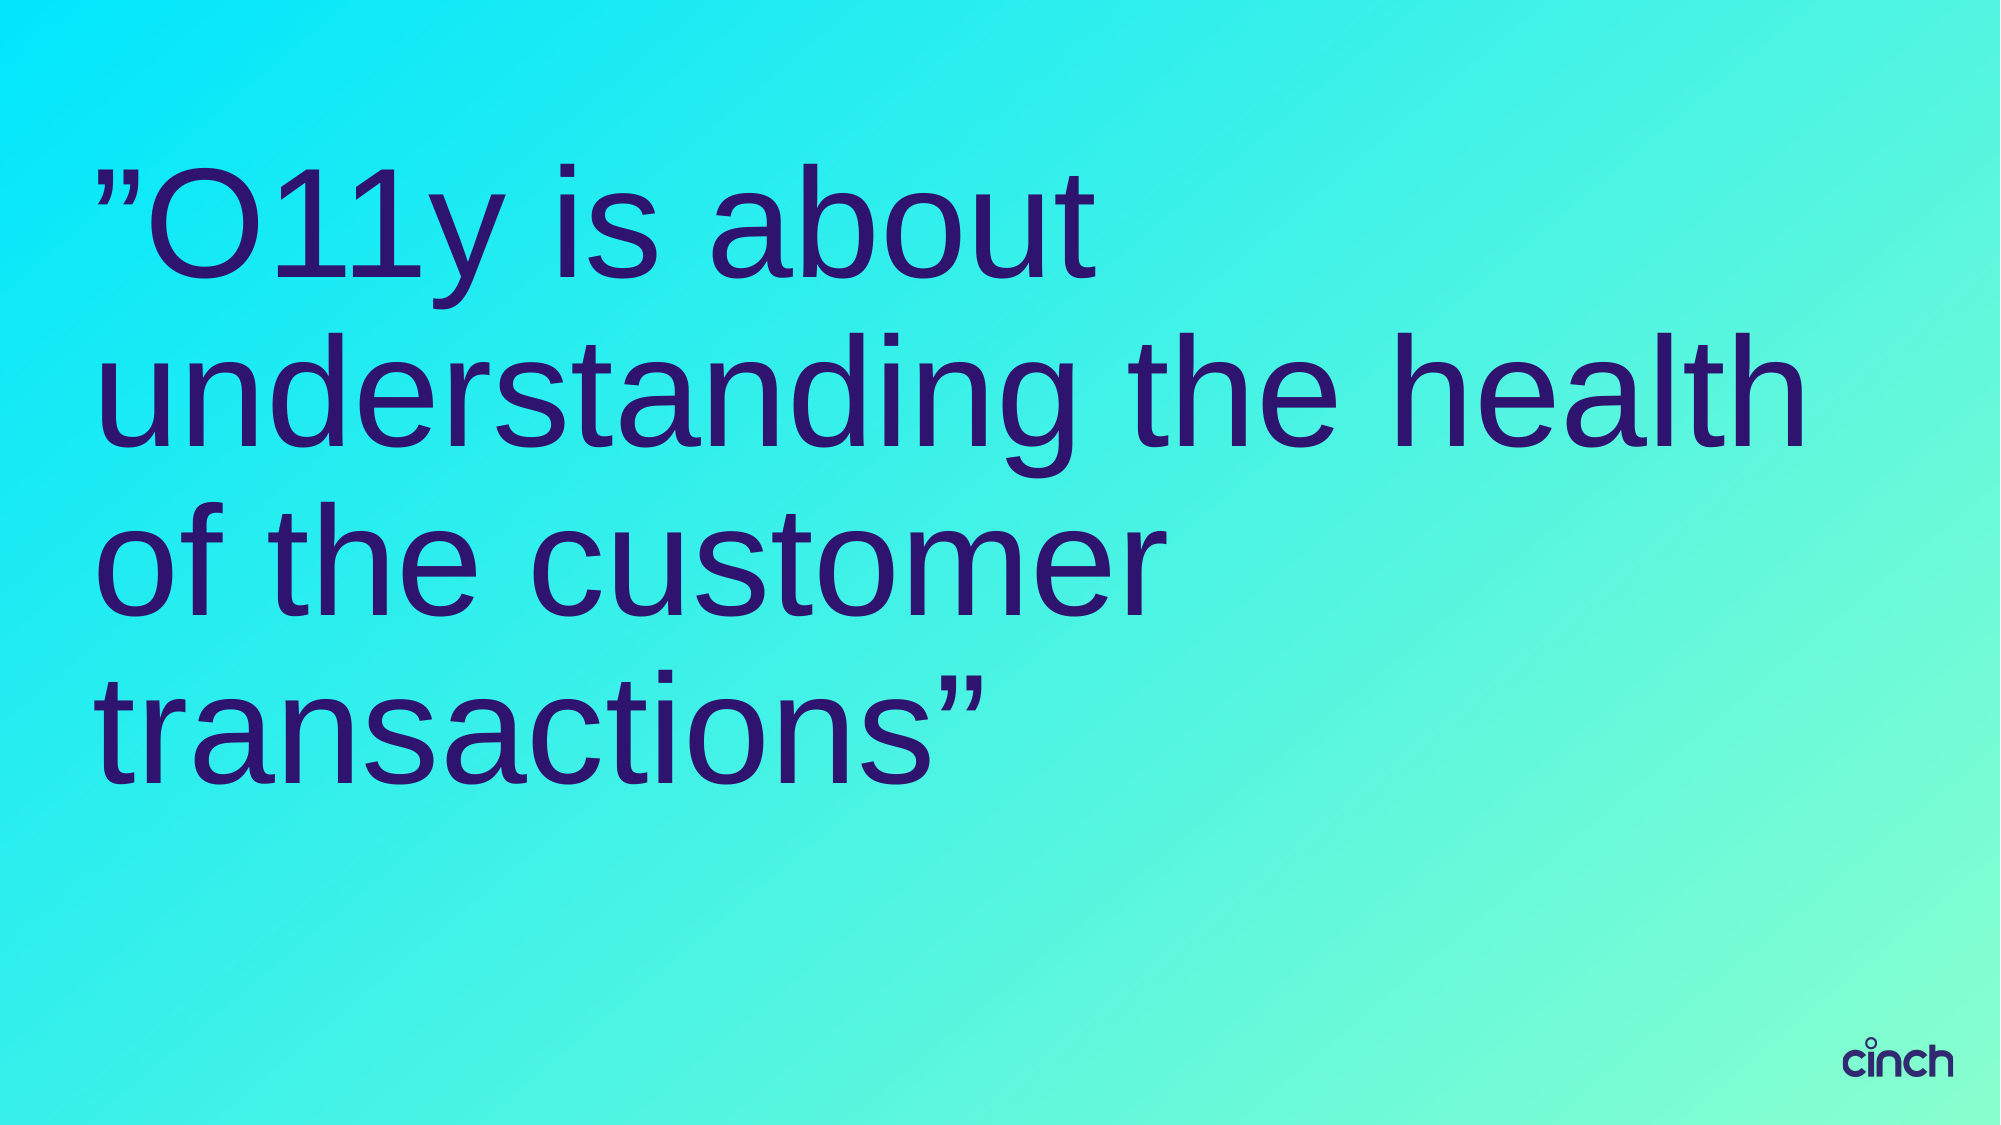

# ”O11y is about understanding the health of the customer transactions”